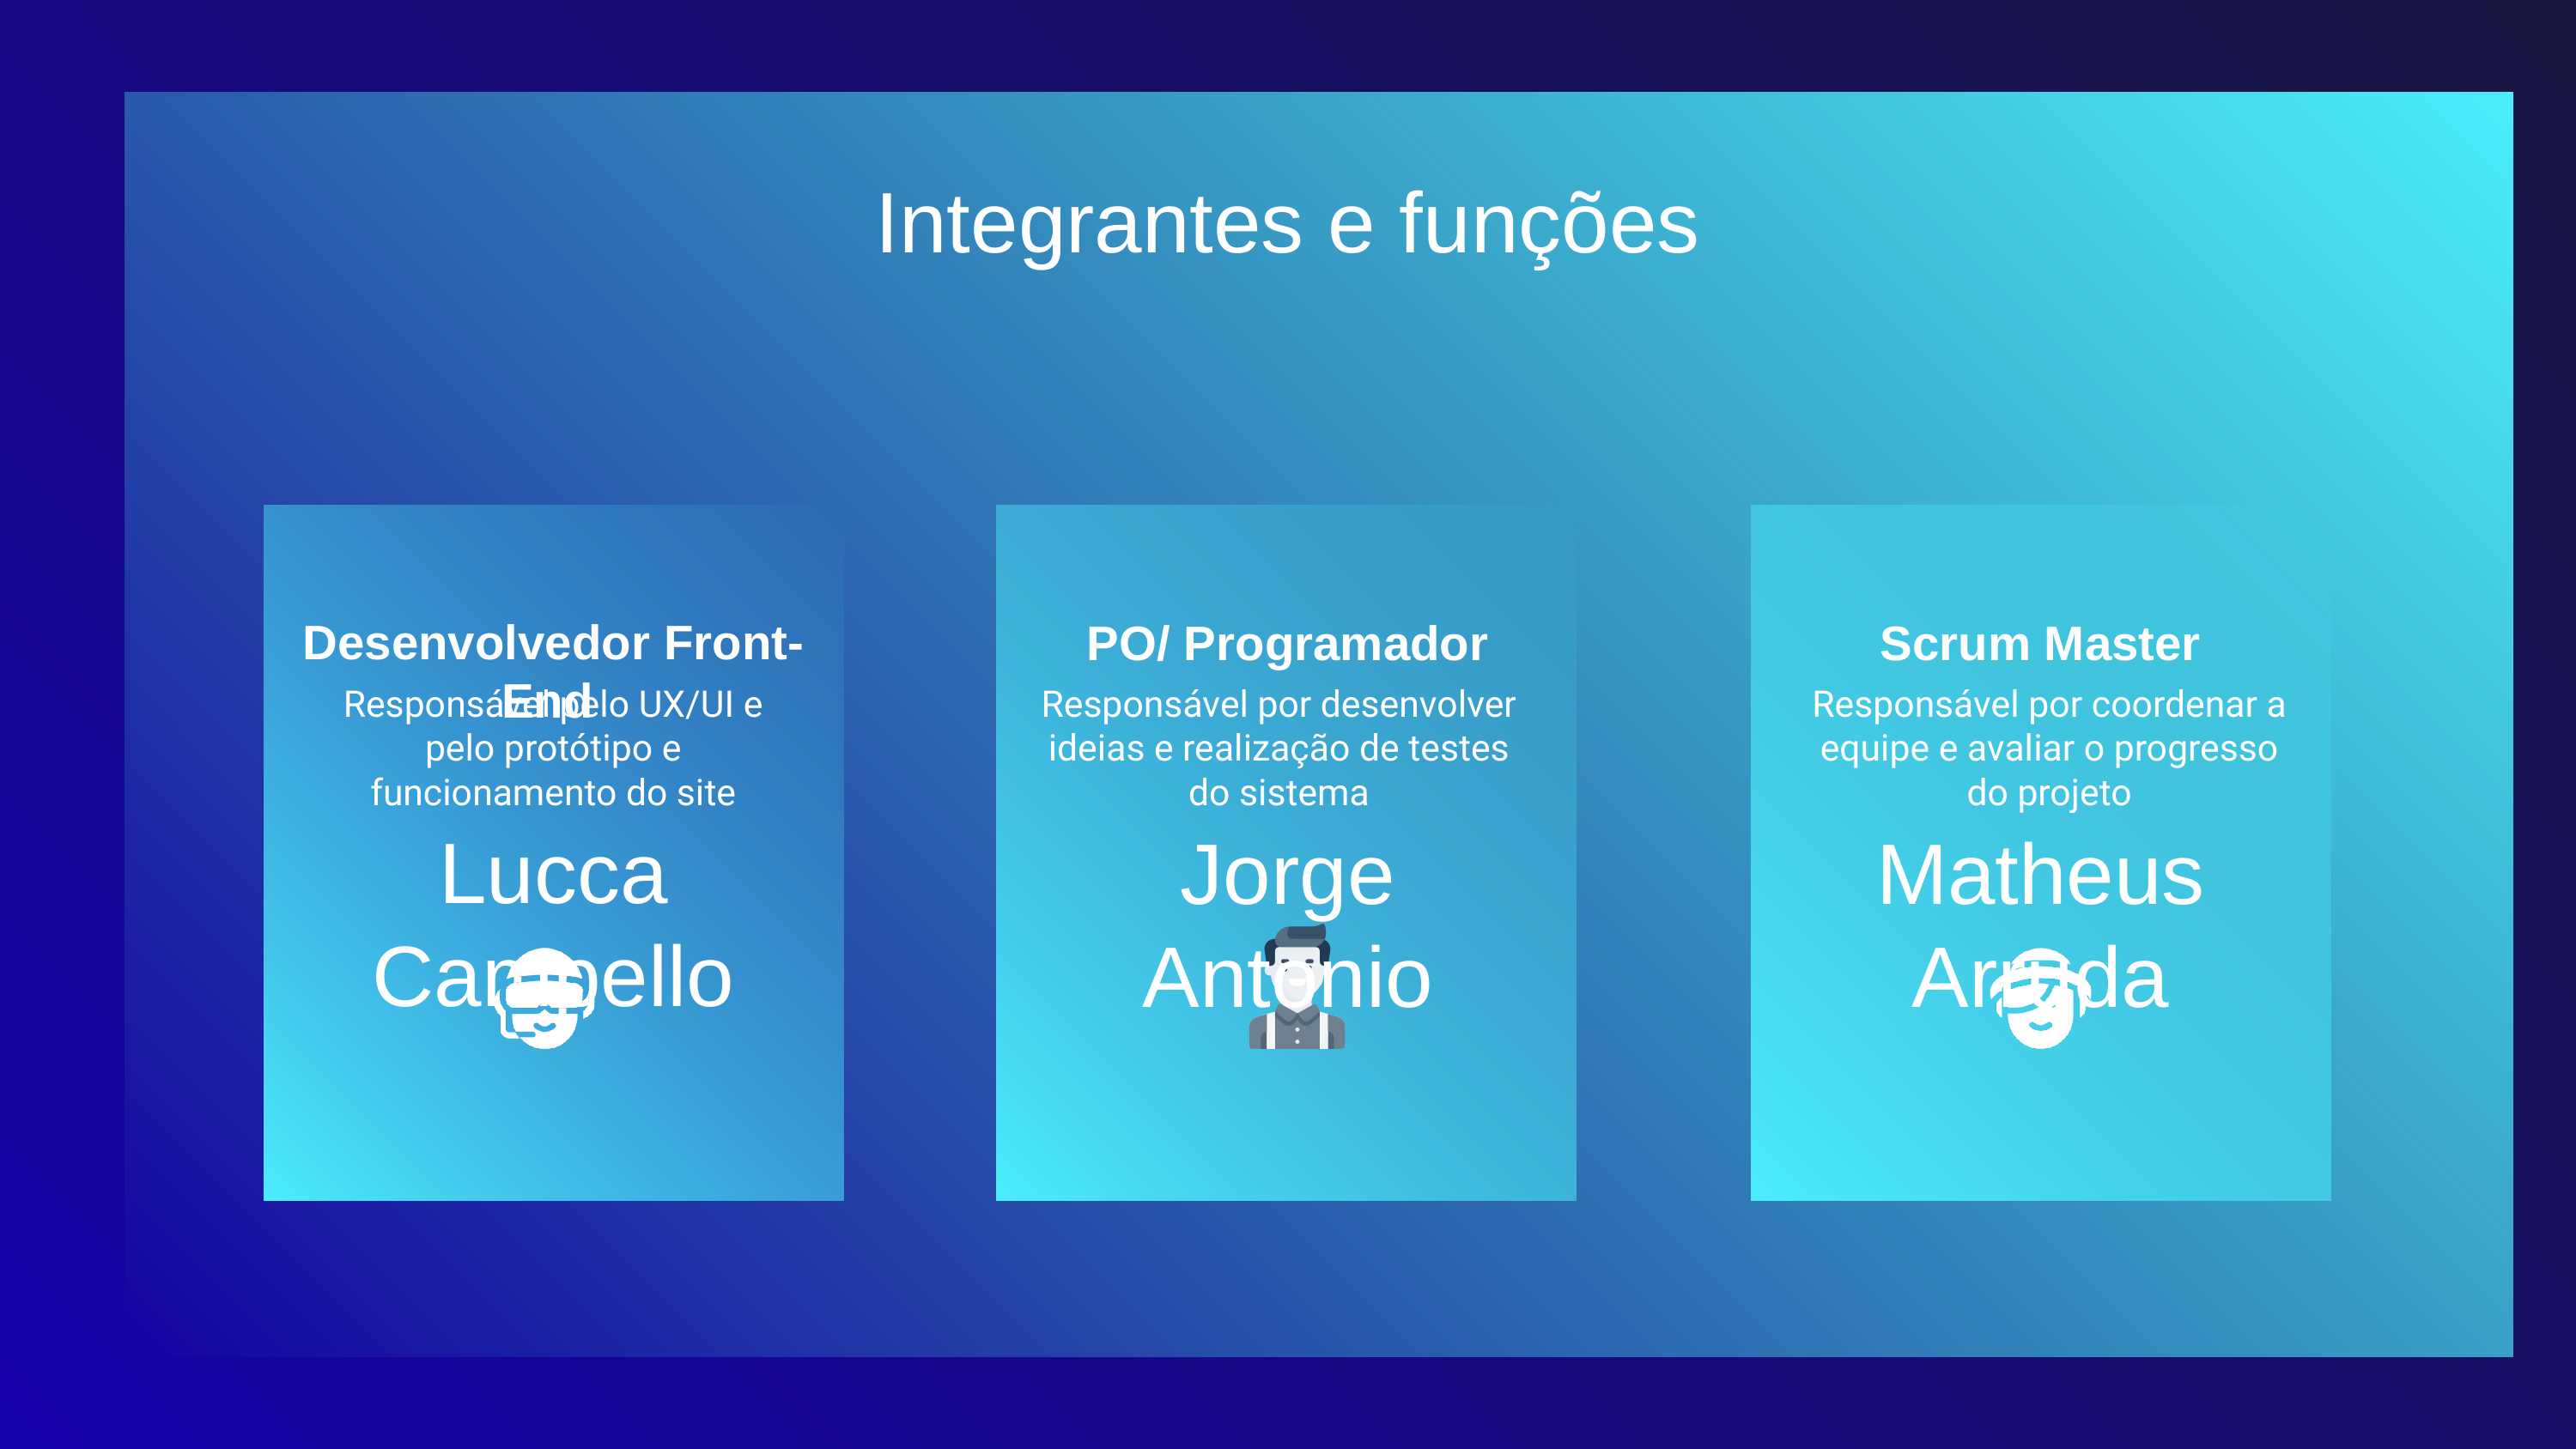

Integrantes e funções

Desenvolvedor Front-End
PO/ Programador
Scrum Master
Responsável pelo UX/UI e pelo protótipo e funcionamento do site
Responsável por desenvolver ideias e realização de testes do sistema
Responsável por coordenar a equipe e avaliar o progresso do projeto
Lucca Campello
Jorge Antonio
Matheus Arruda